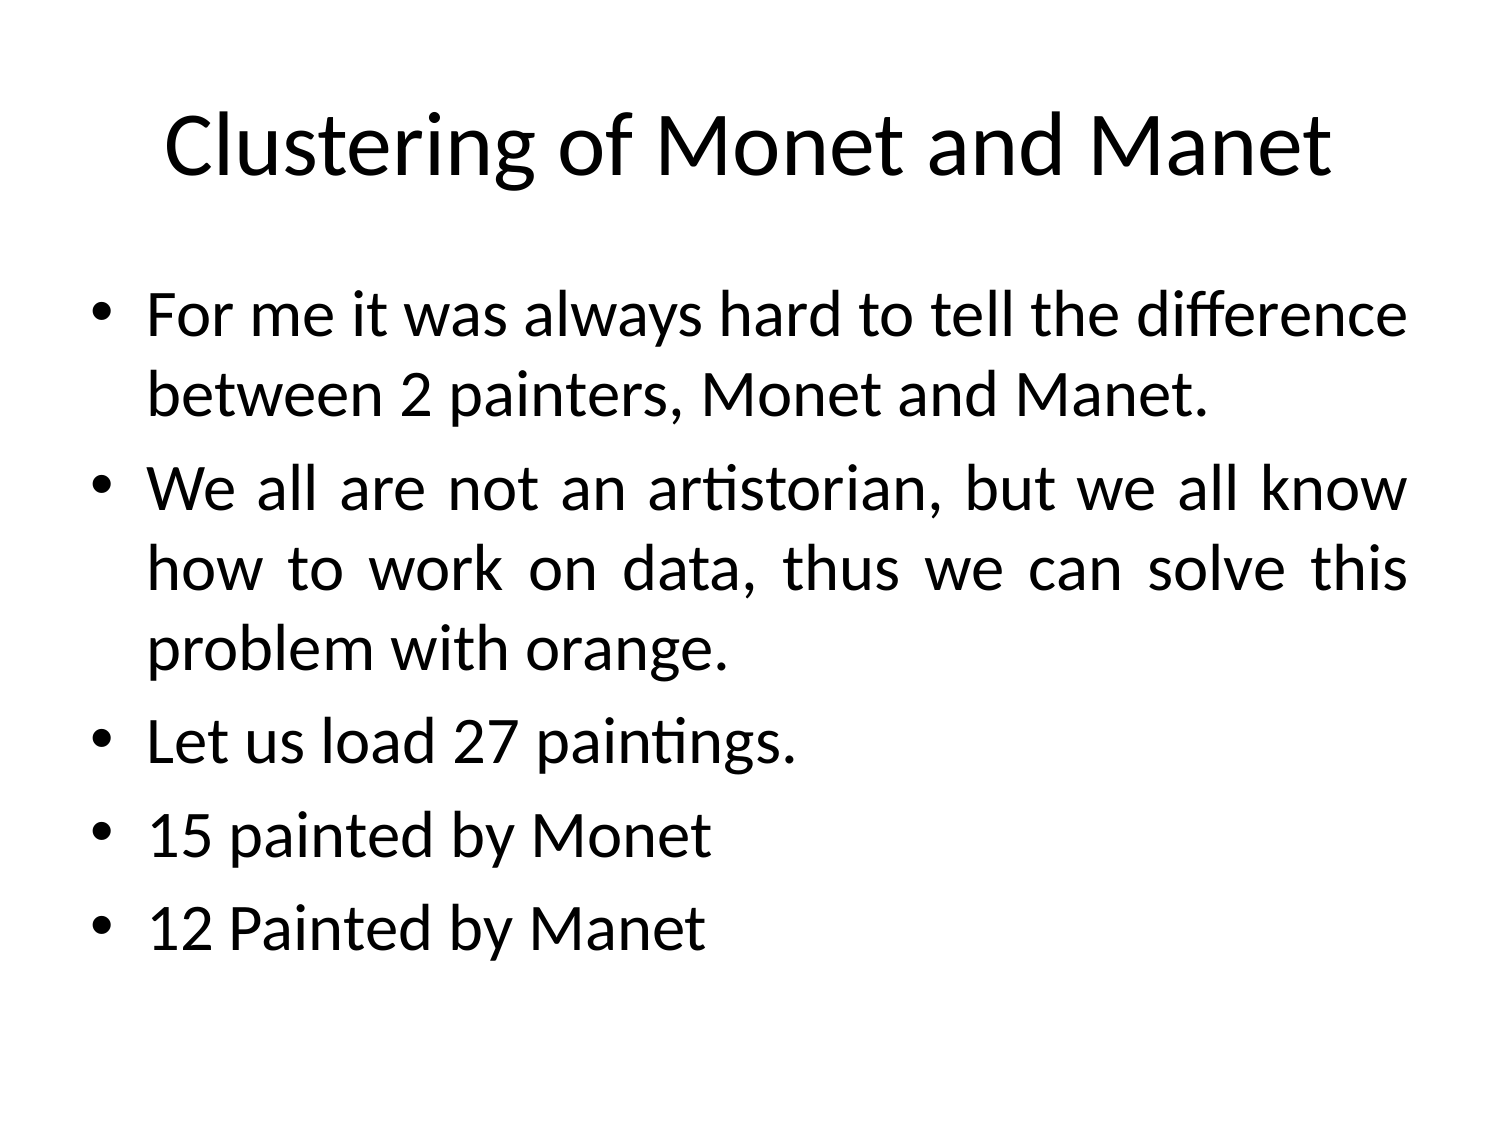

# Clustering of Monet and Manet
For me it was always hard to tell the difference between 2 painters, Monet and Manet.
We all are not an artistorian, but we all know how to work on data, thus we can solve this problem with orange.
Let us load 27 paintings.
15 painted by Monet
12 Painted by Manet